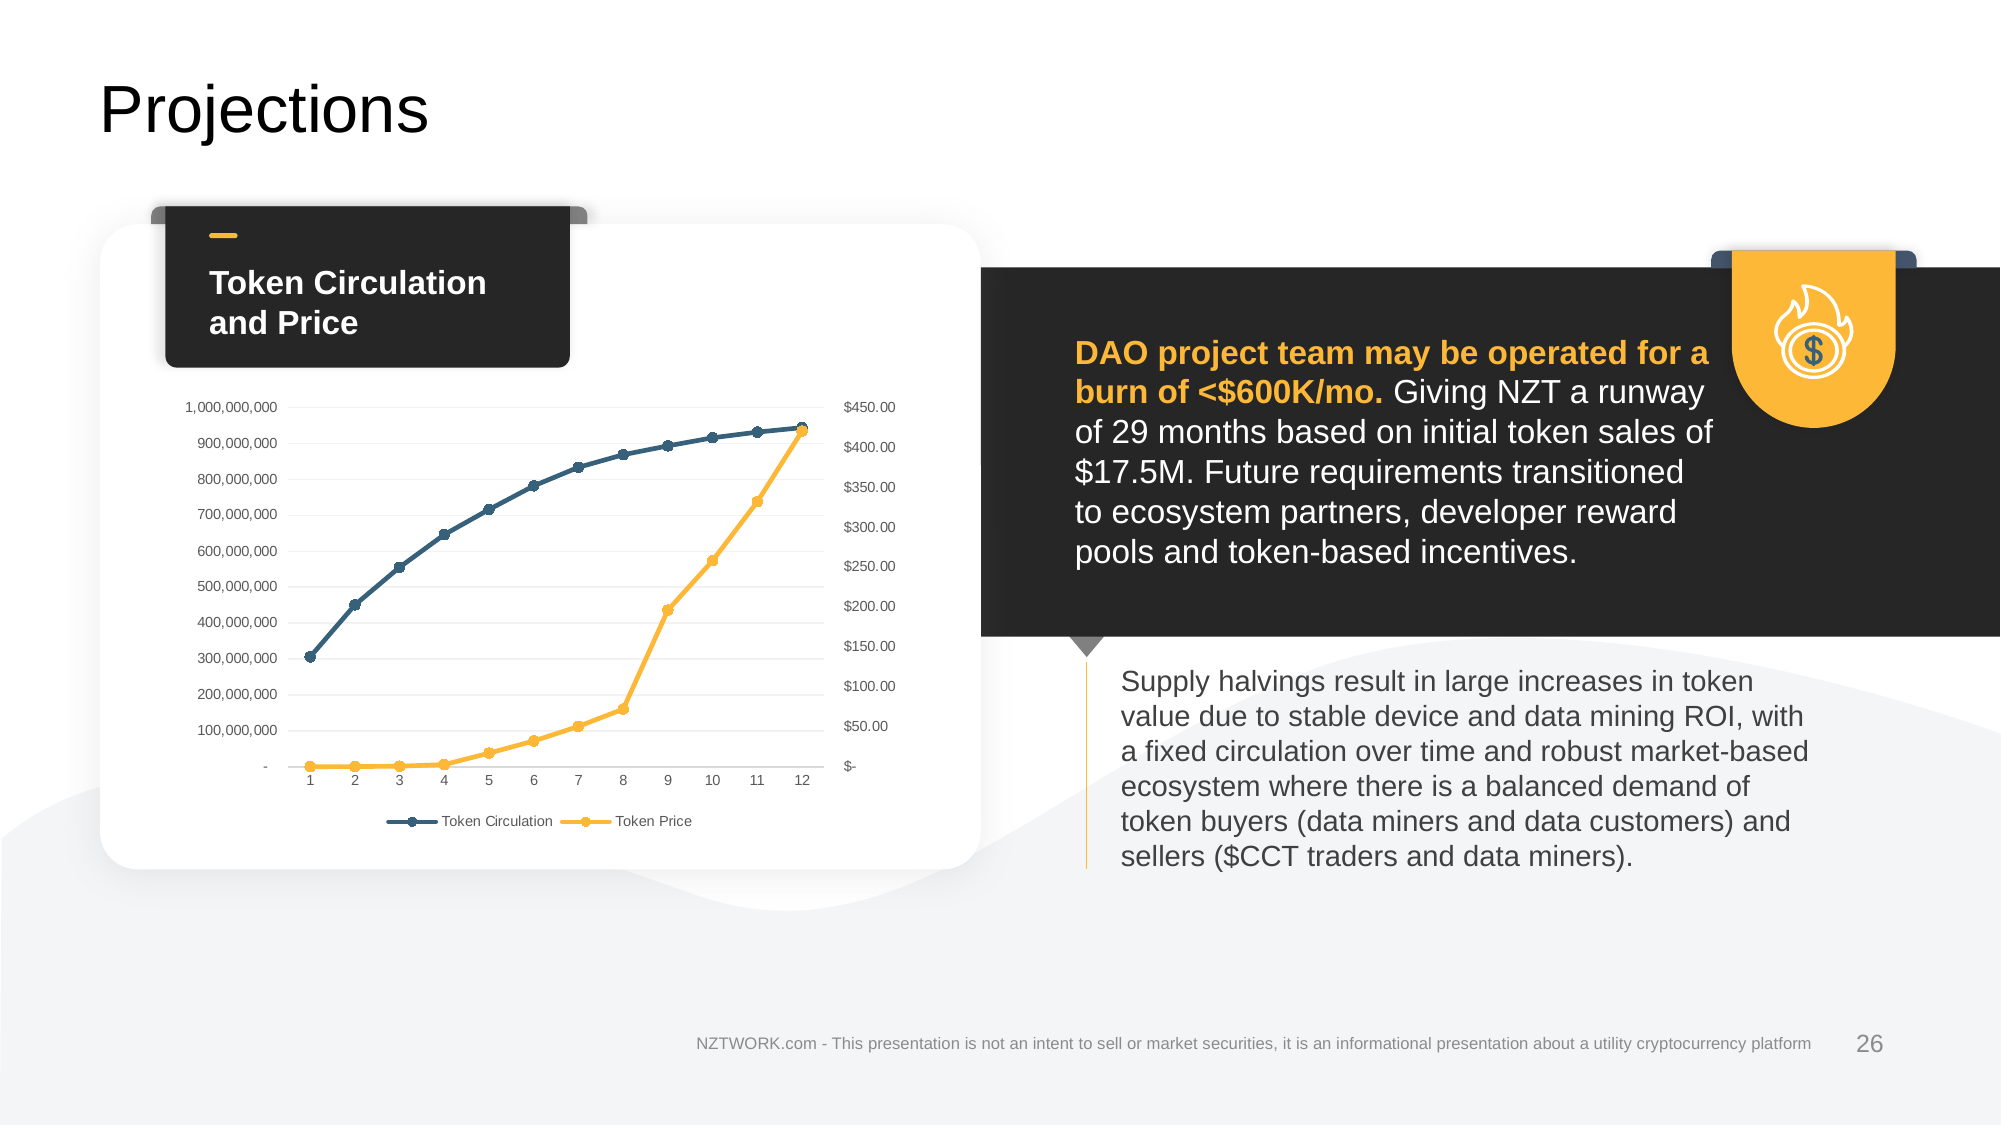

# Projections

Token Circulation and Price

DAO project team may be operated for a burn of <$600K/mo. Giving NZT a runway of 29 months based on initial token sales of $17.5M. Future requirements transitioned to ecosystem partners, developer reward pools and token-based incentives.

### Chart

| Category | Token Circulation | Token Price |
|---|---|---|
Supply halvings result in large increases in token value due to stable device and data mining ROI, with a fixed circulation over time and robust market-based ecosystem where there is a balanced demand of token buyers (data miners and data customers) and sellers ($CCT traders and data miners).
NZTWORK.com - This presentation is not an intent to sell or market securities, it is an informational presentation about a utility cryptocurrency platform
26